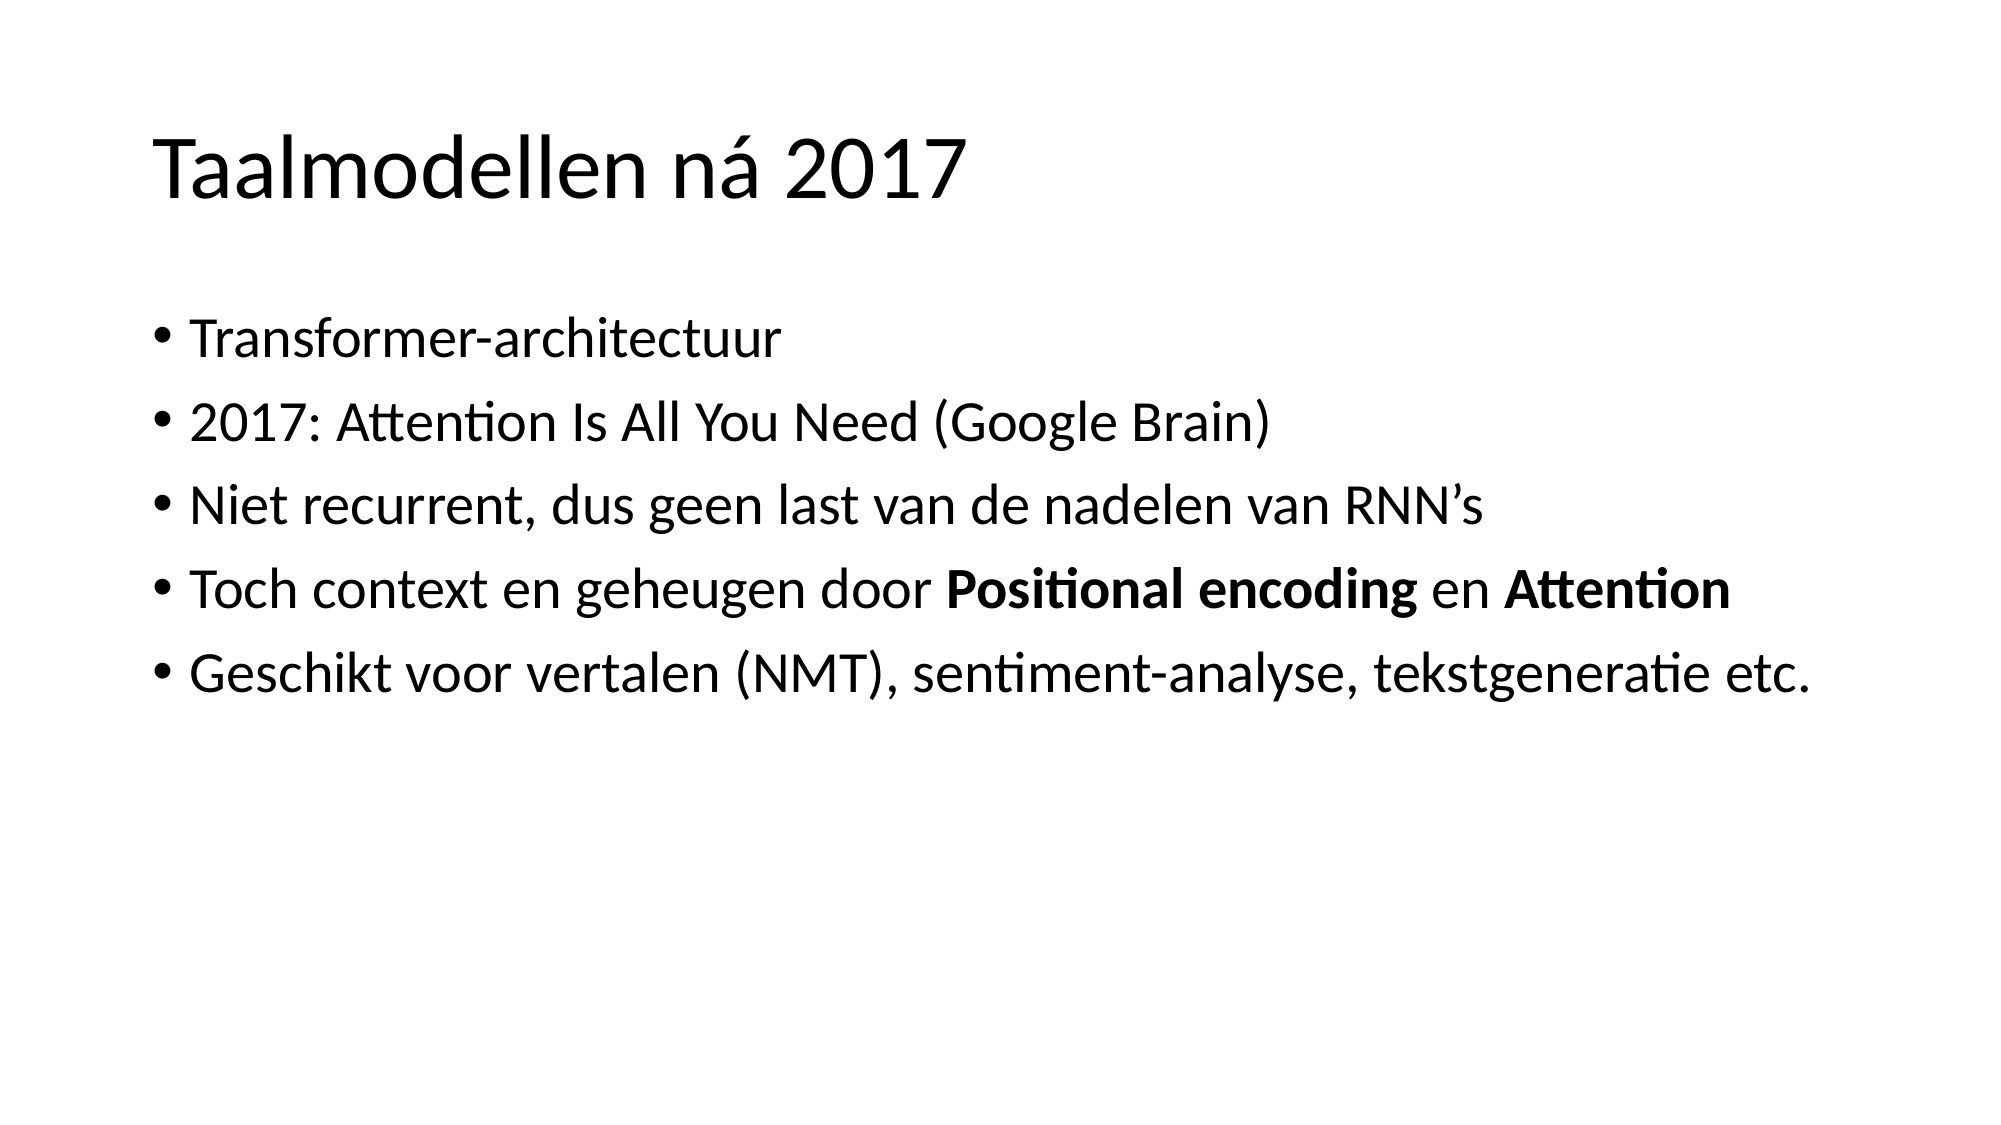

# Taalmodellen ná 2017
Transformer-architectuur
2017: Attention Is All You Need (Google Brain)
Niet recurrent, dus geen last van de nadelen van RNN’s
Toch context en geheugen door Positional encoding en Attention
Geschikt voor vertalen (NMT), sentiment-analyse, tekstgeneratie etc.